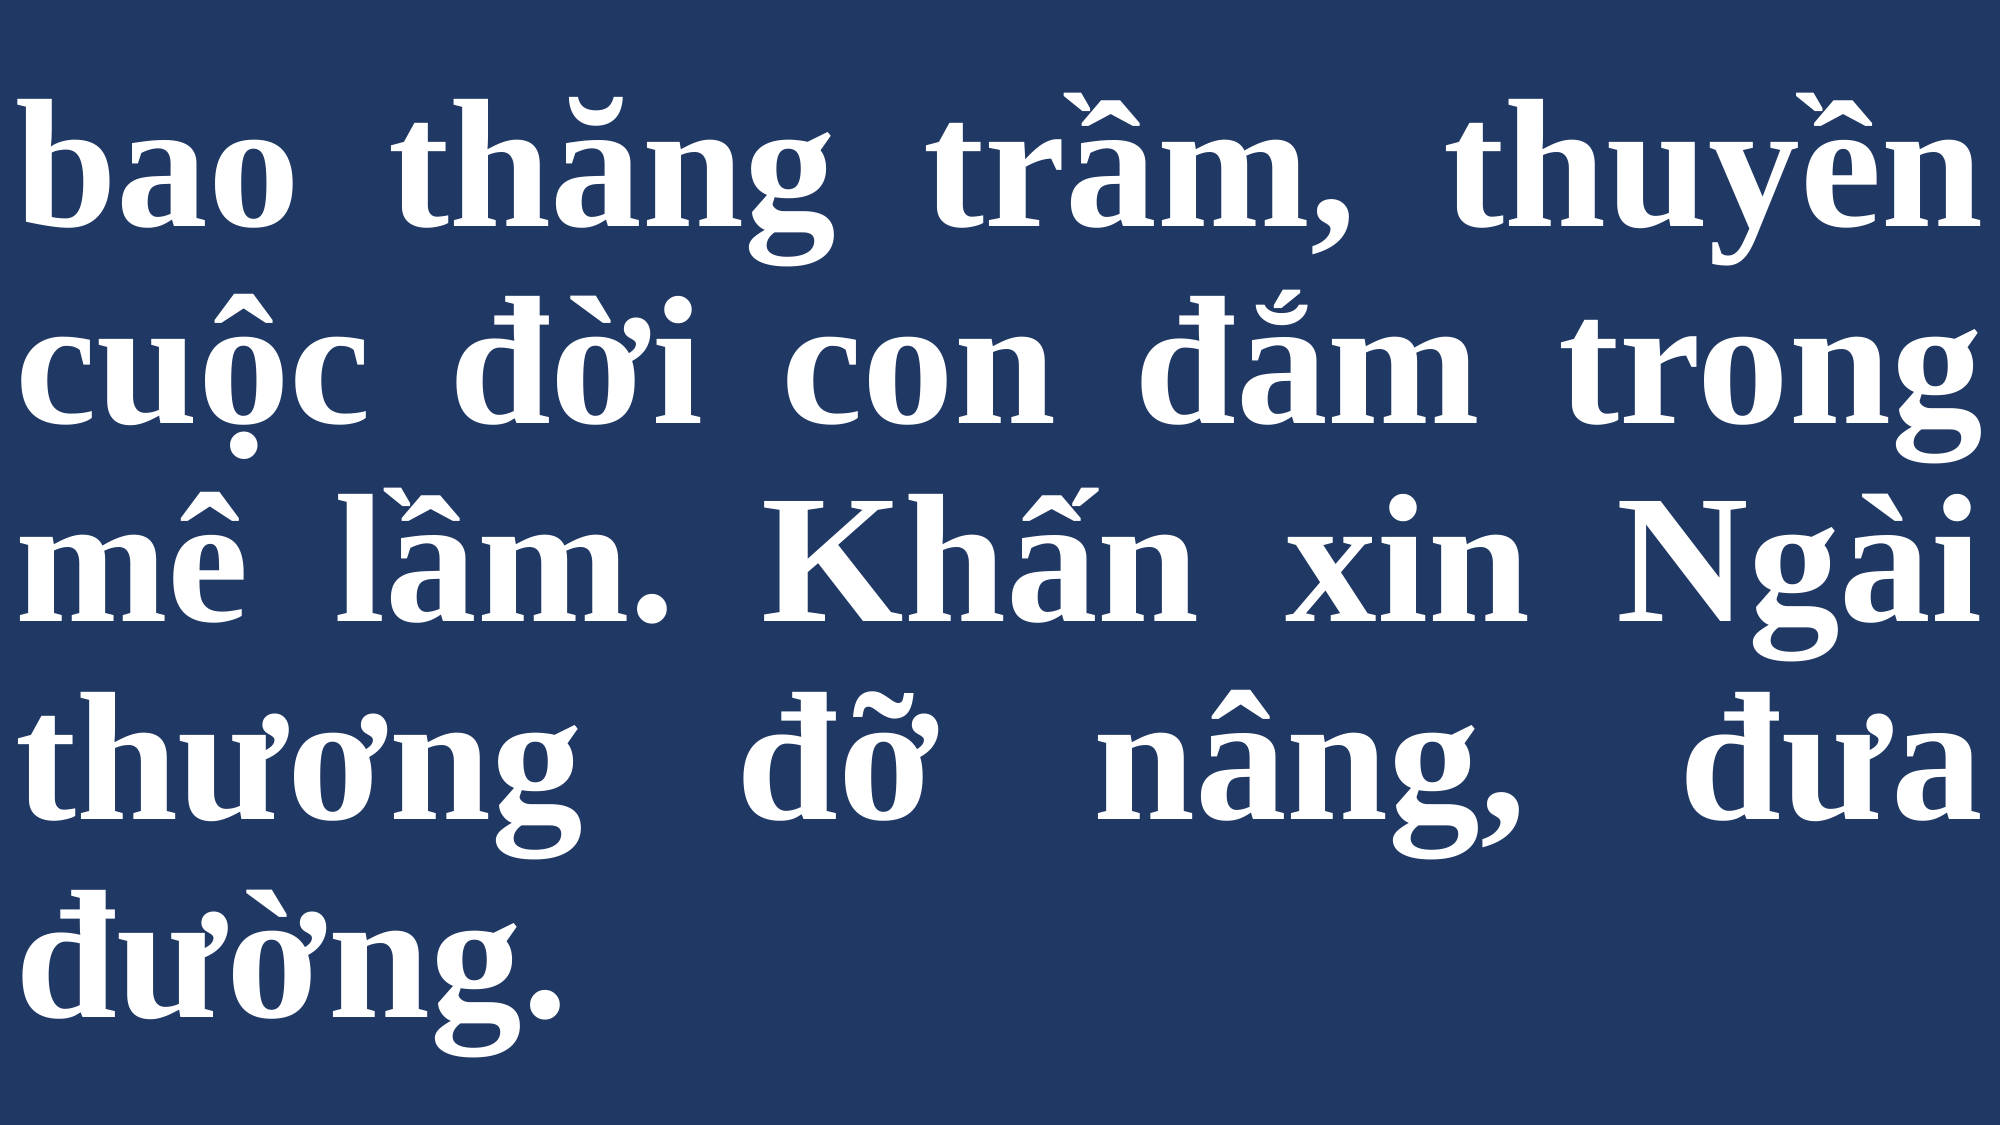

# bao thăng trầm, thuyền cuộc đời con đắm trong mê lầm. Khấn xin Ngài thương đỡ nâng, đưa đường.